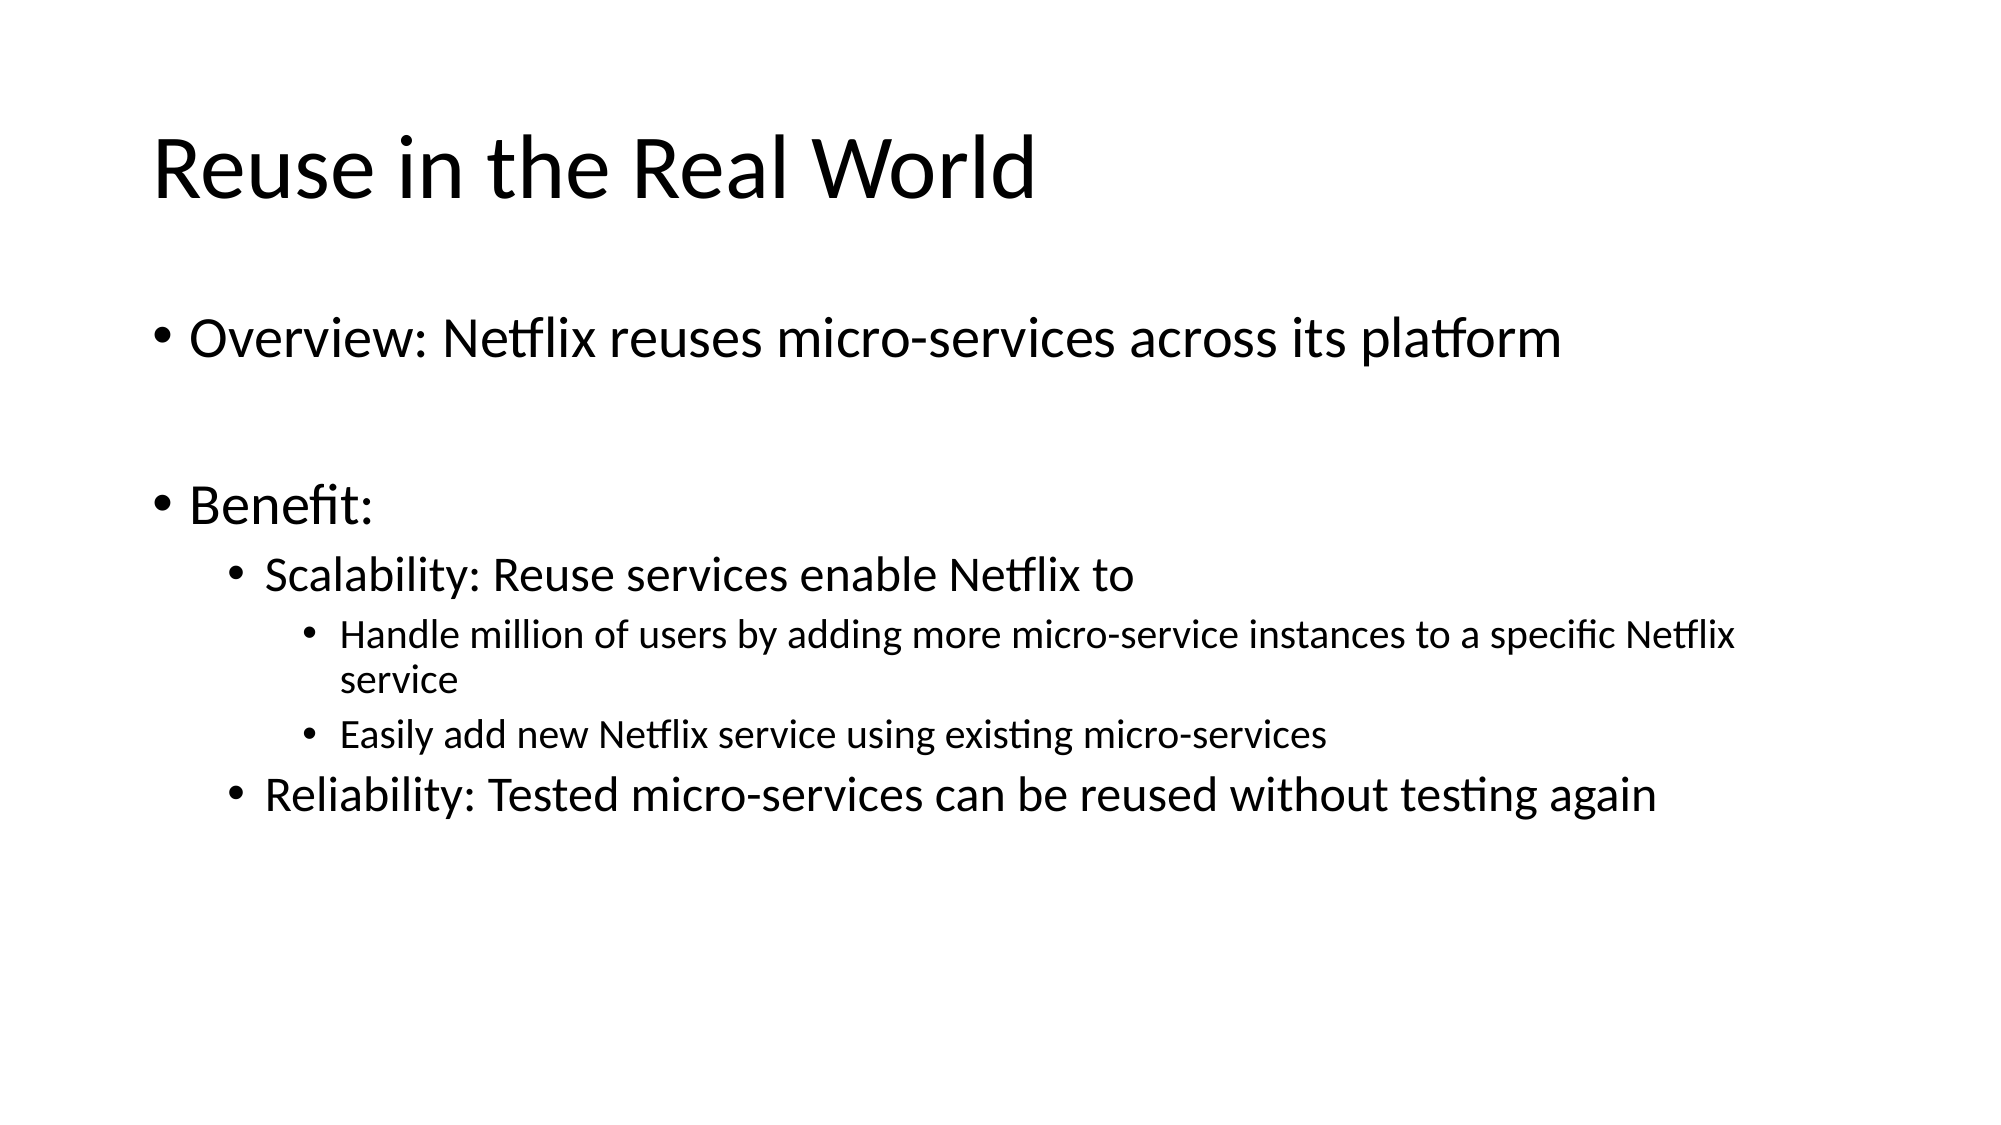

# Reuse in the Real World
Overview: Netflix reuses micro-services across its platform

Benefit:
Scalability: Reuse services enable Netflix to
Handle million of users by adding more micro-service instances to a specific Netflix service
Easily add new Netflix service using existing micro-services
Reliability: Tested micro-services can be reused without testing again